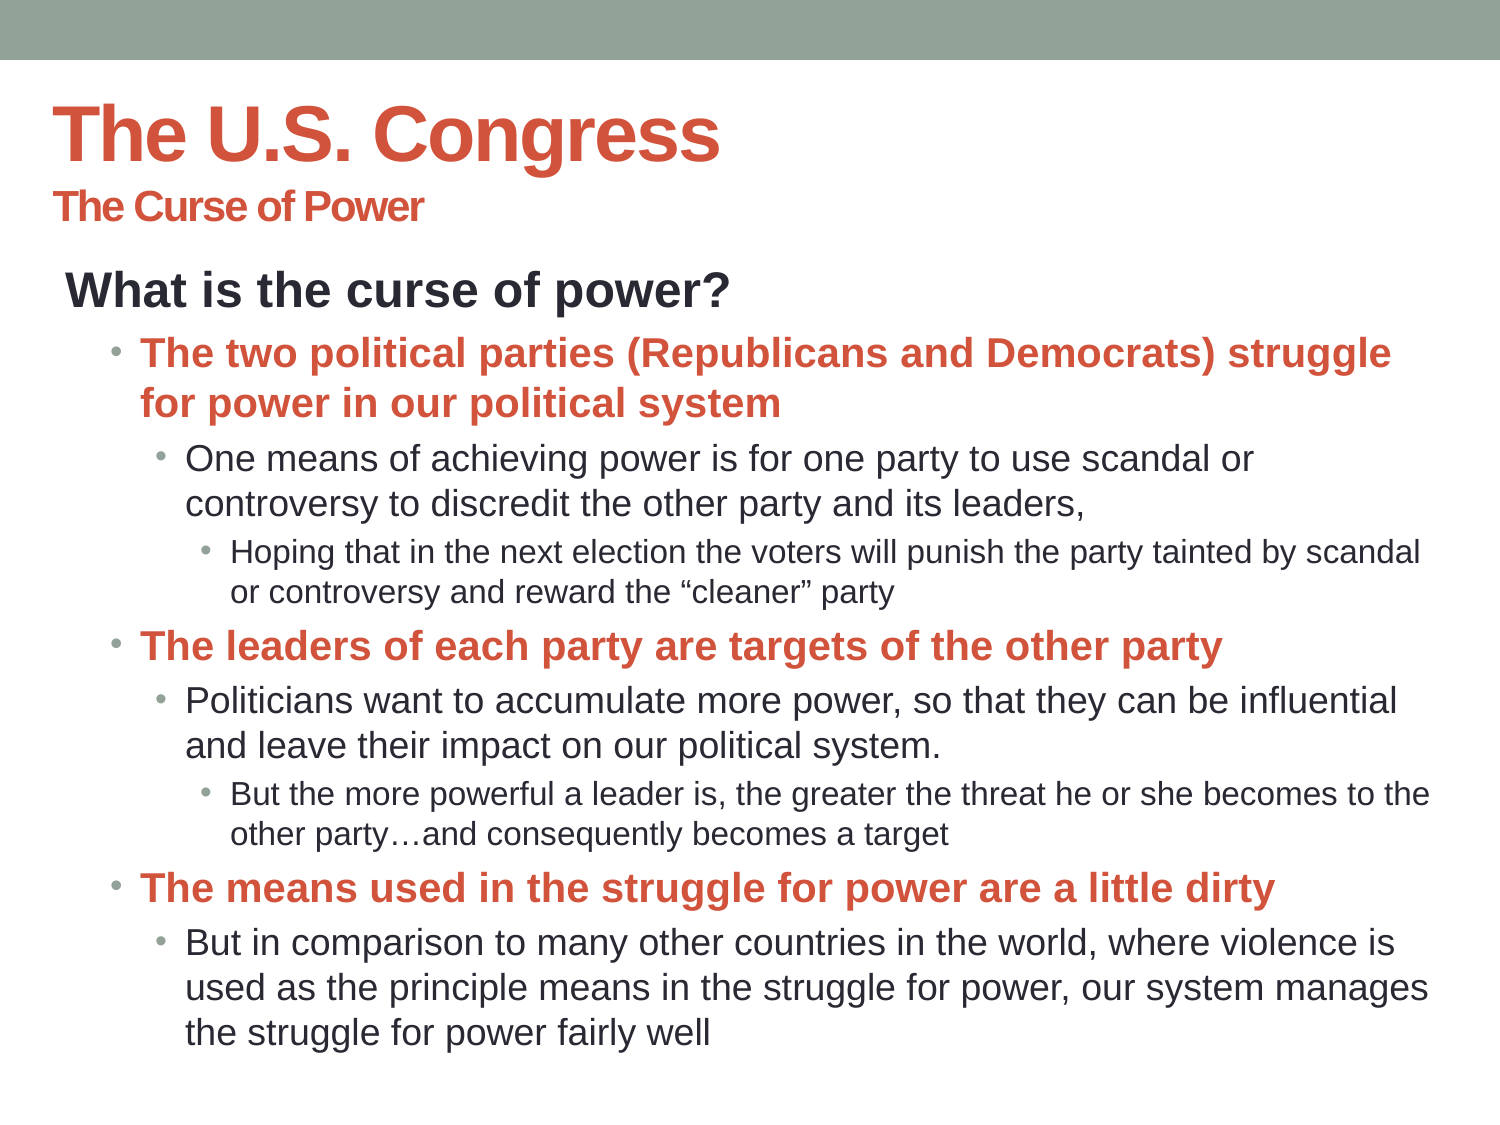

# The U.S. Congress The Curse of Power
What is the curse of power?
The two political parties (Republicans and Democrats) struggle for power in our political system
One means of achieving power is for one party to use scandal or controversy to discredit the other party and its leaders,
Hoping that in the next election the voters will punish the party tainted by scandal or controversy and reward the “cleaner” party
The leaders of each party are targets of the other party
Politicians want to accumulate more power, so that they can be influential and leave their impact on our political system.
But the more powerful a leader is, the greater the threat he or she becomes to the other party…and consequently becomes a target
The means used in the struggle for power are a little dirty
But in comparison to many other countries in the world, where violence is used as the principle means in the struggle for power, our system manages the struggle for power fairly well